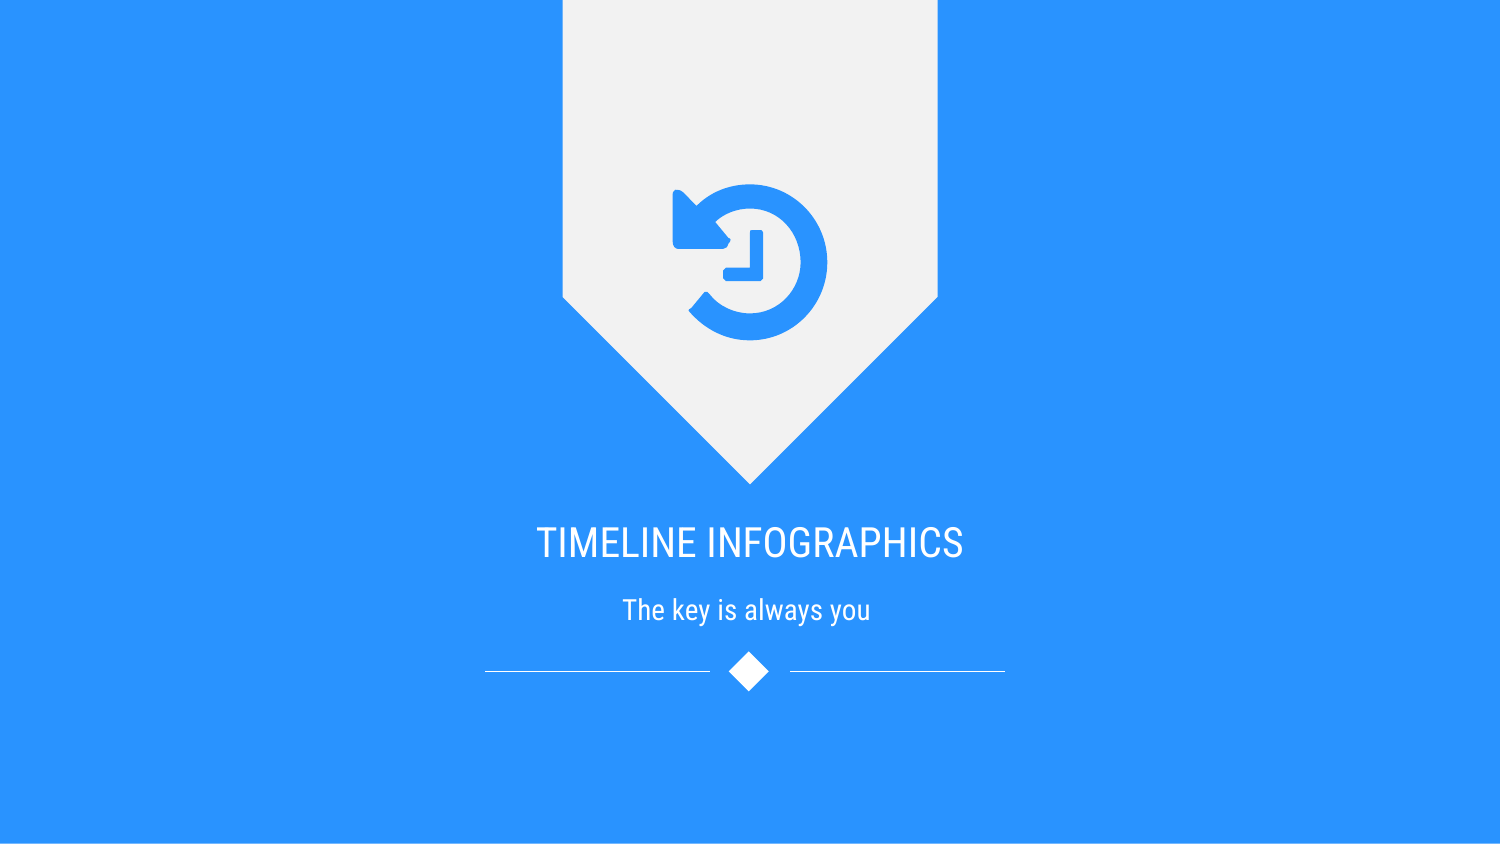

TIMELINE INFOGRAPHICS
The key is always you